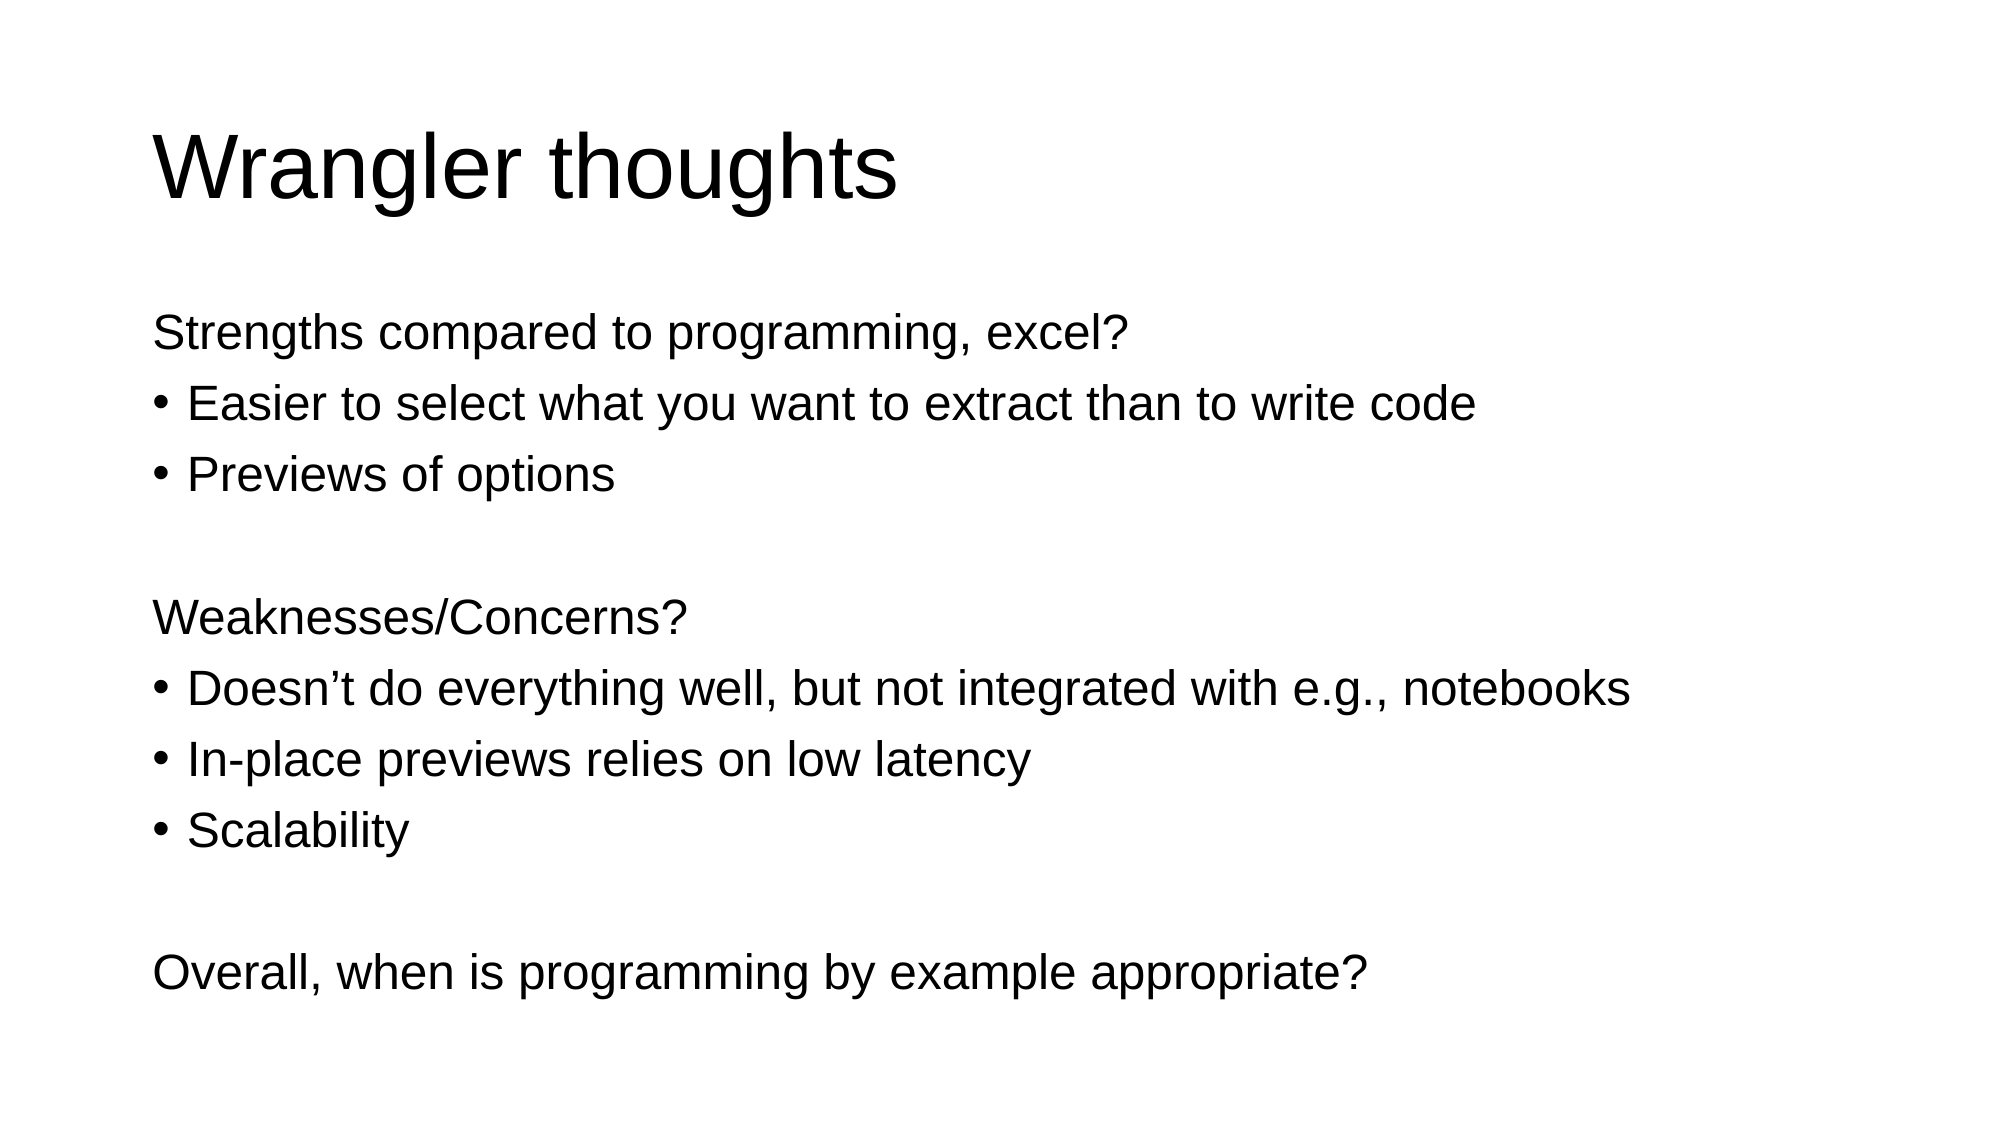

# Wrangler thoughts
Strengths compared to programming, excel?
Easier to select what you want to extract than to write code
Previews of options

Weaknesses/Concerns?
Doesn’t do everything well, but not integrated with e.g., notebooks
In-place previews relies on low latency
Scalability

Overall, when is programming by example appropriate?